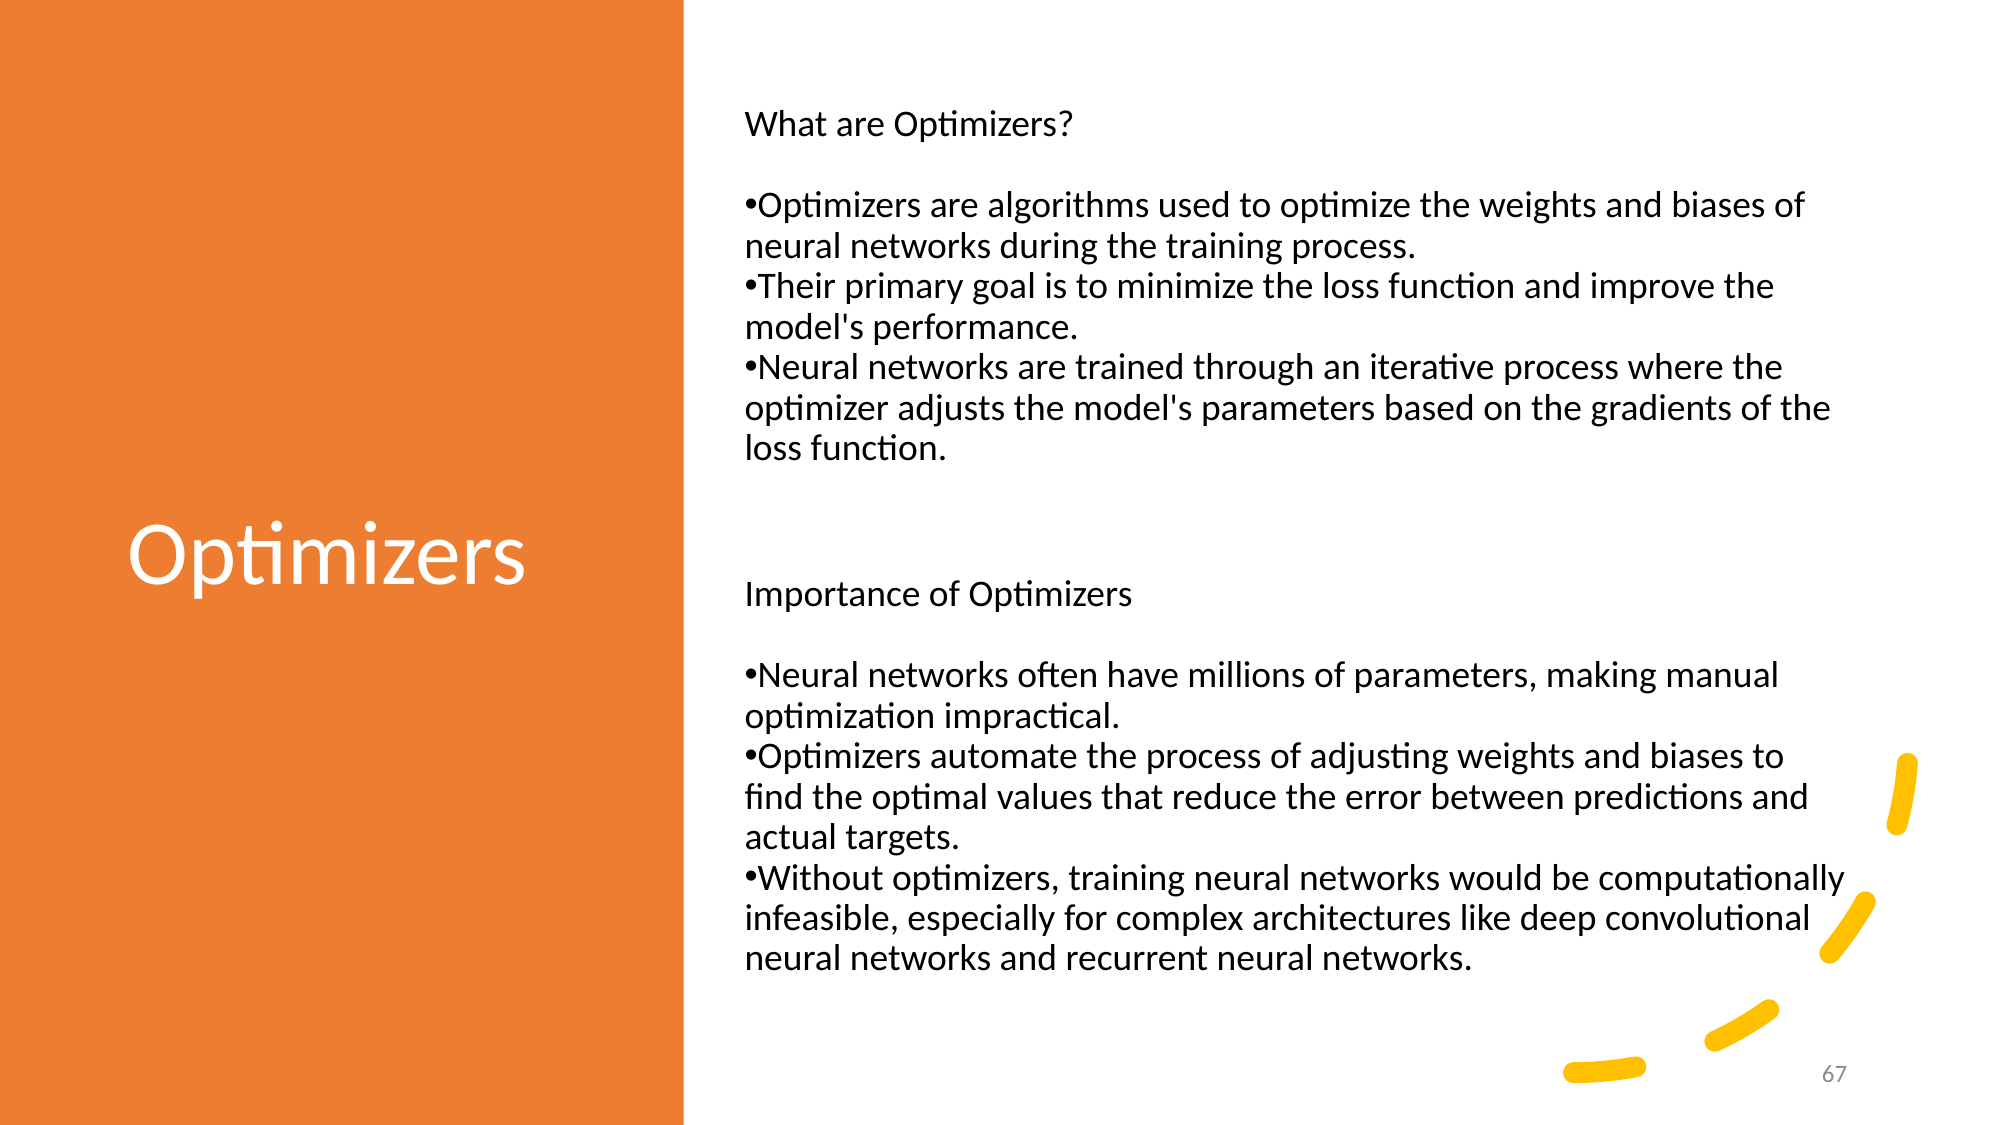

Optimizers
What are Optimizers?

Optimizers are algorithms used to optimize the weights and biases of neural networks during the training process.
Their primary goal is to minimize the loss function and improve the model's performance.
Neural networks are trained through an iterative process where the optimizer adjusts the model's parameters based on the gradients of the loss function.

Importance of Optimizers

Neural networks often have millions of parameters, making manual optimization impractical.
Optimizers automate the process of adjusting weights and biases to find the optimal values that reduce the error between predictions and actual targets.
Without optimizers, training neural networks would be computationally infeasible, especially for complex architectures like deep convolutional neural networks and recurrent neural networks.

67